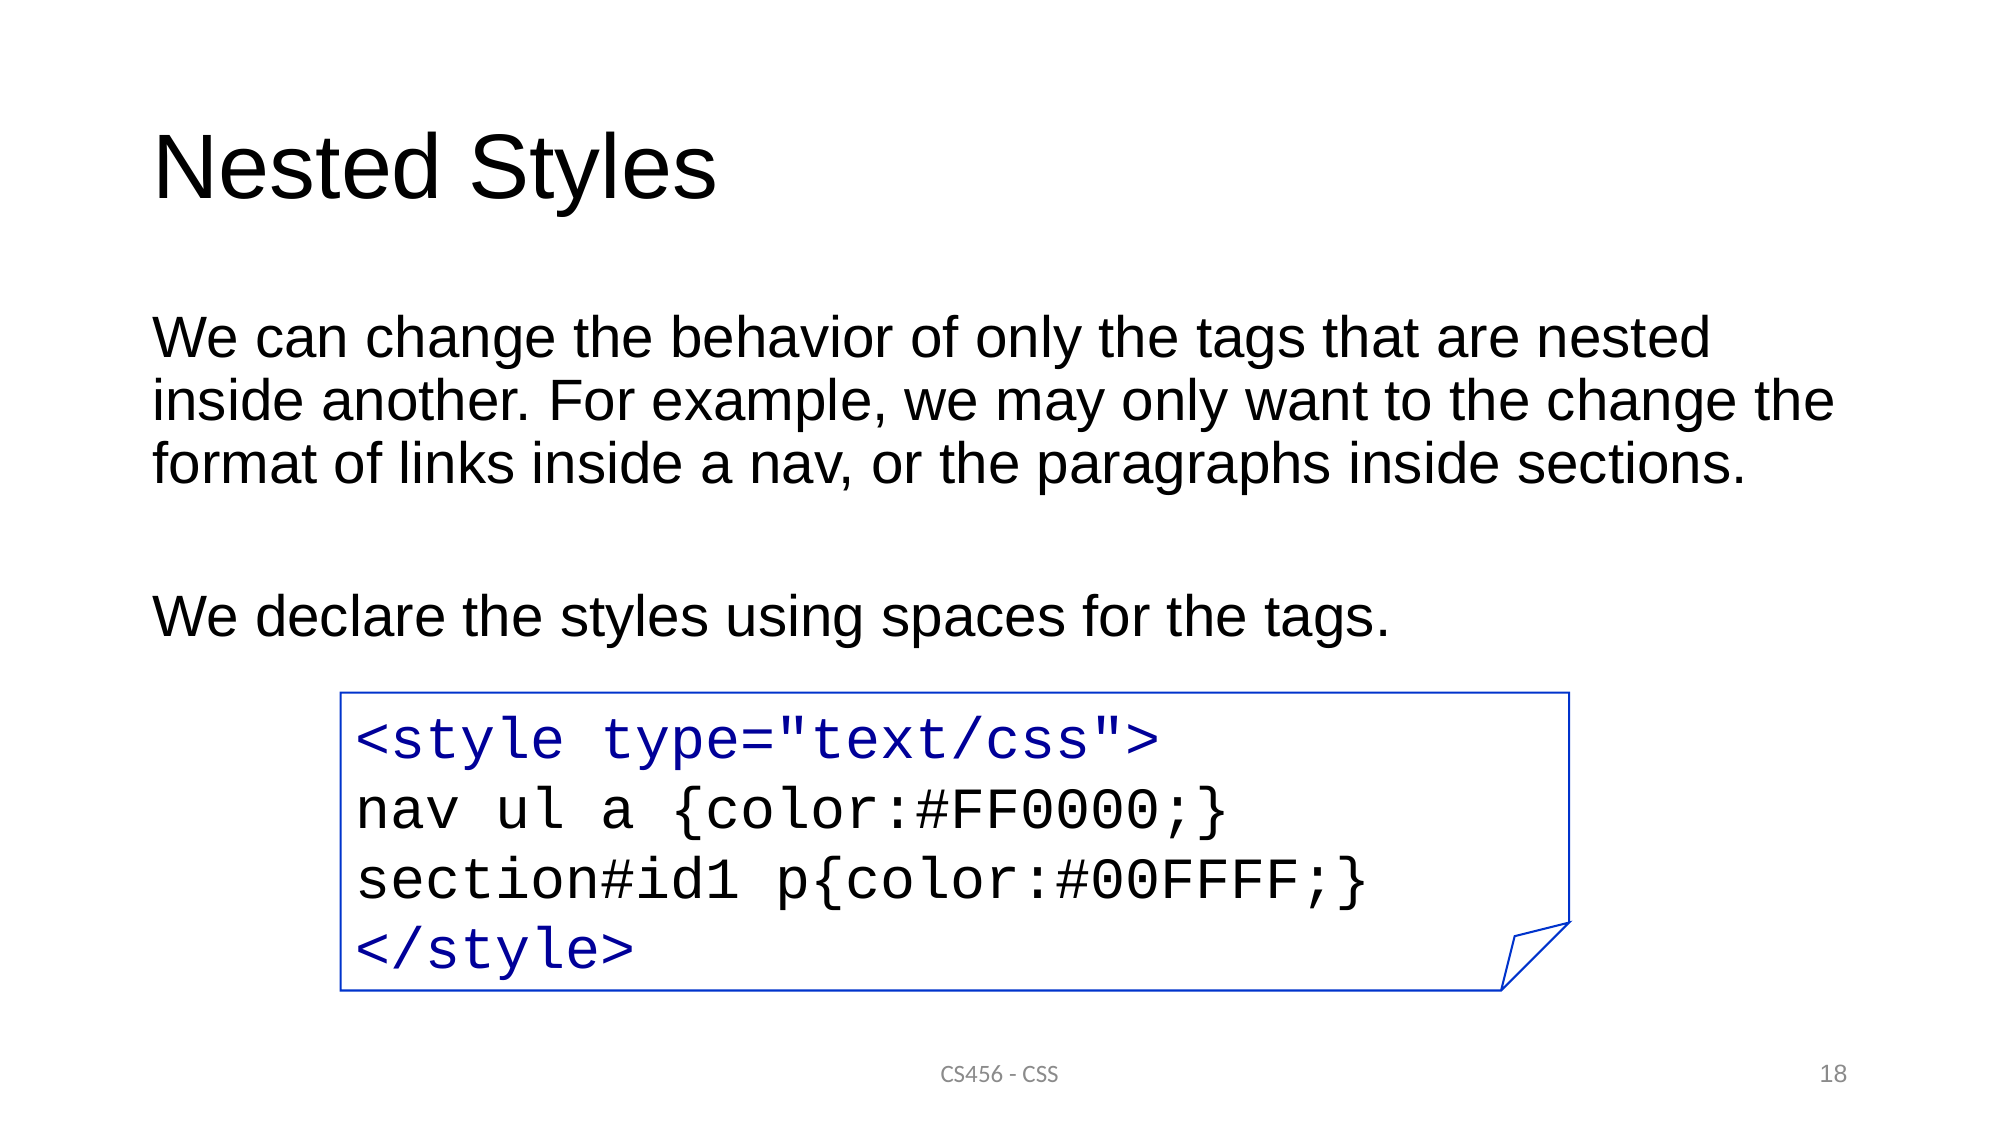

# Nested Styles
We can change the behavior of only the tags that are nested inside another. For example, we may only want to the change the format of links inside a nav, or the paragraphs inside sections.

We declare the styles using spaces for the tags.

<style type="text/css">
nav ul a {color:#FF0000;}
section#id1 p{color:#00FFFF;}
</style>
CS456 - CSS
18